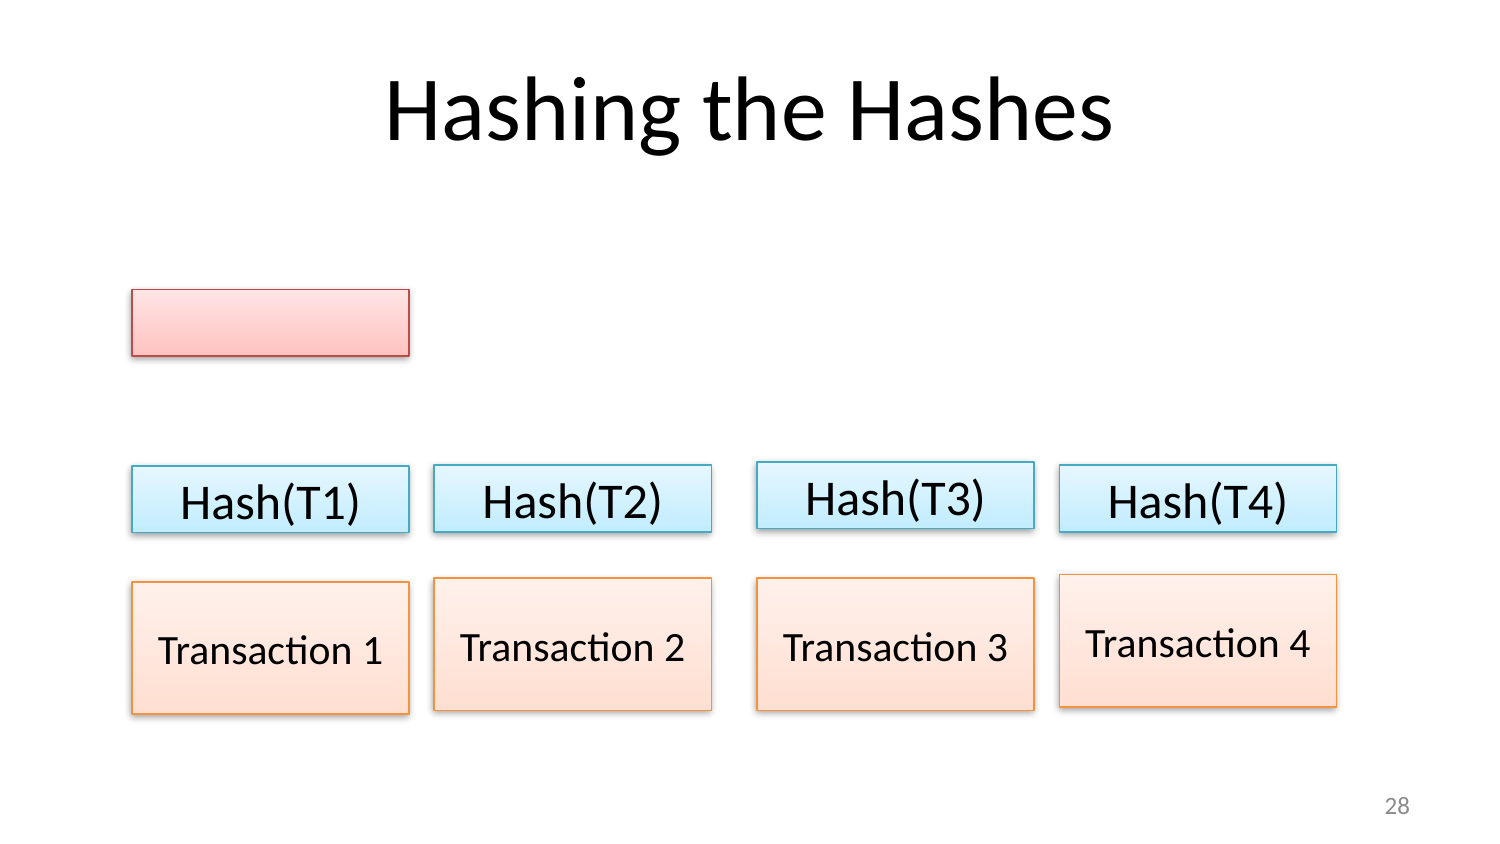

# Hashing the Hashes

Hash(T3)
Hash(T2)
Hash(T4)
Hash(T1)
Transaction 4
Transaction 2
Transaction 3
Transaction 1
28